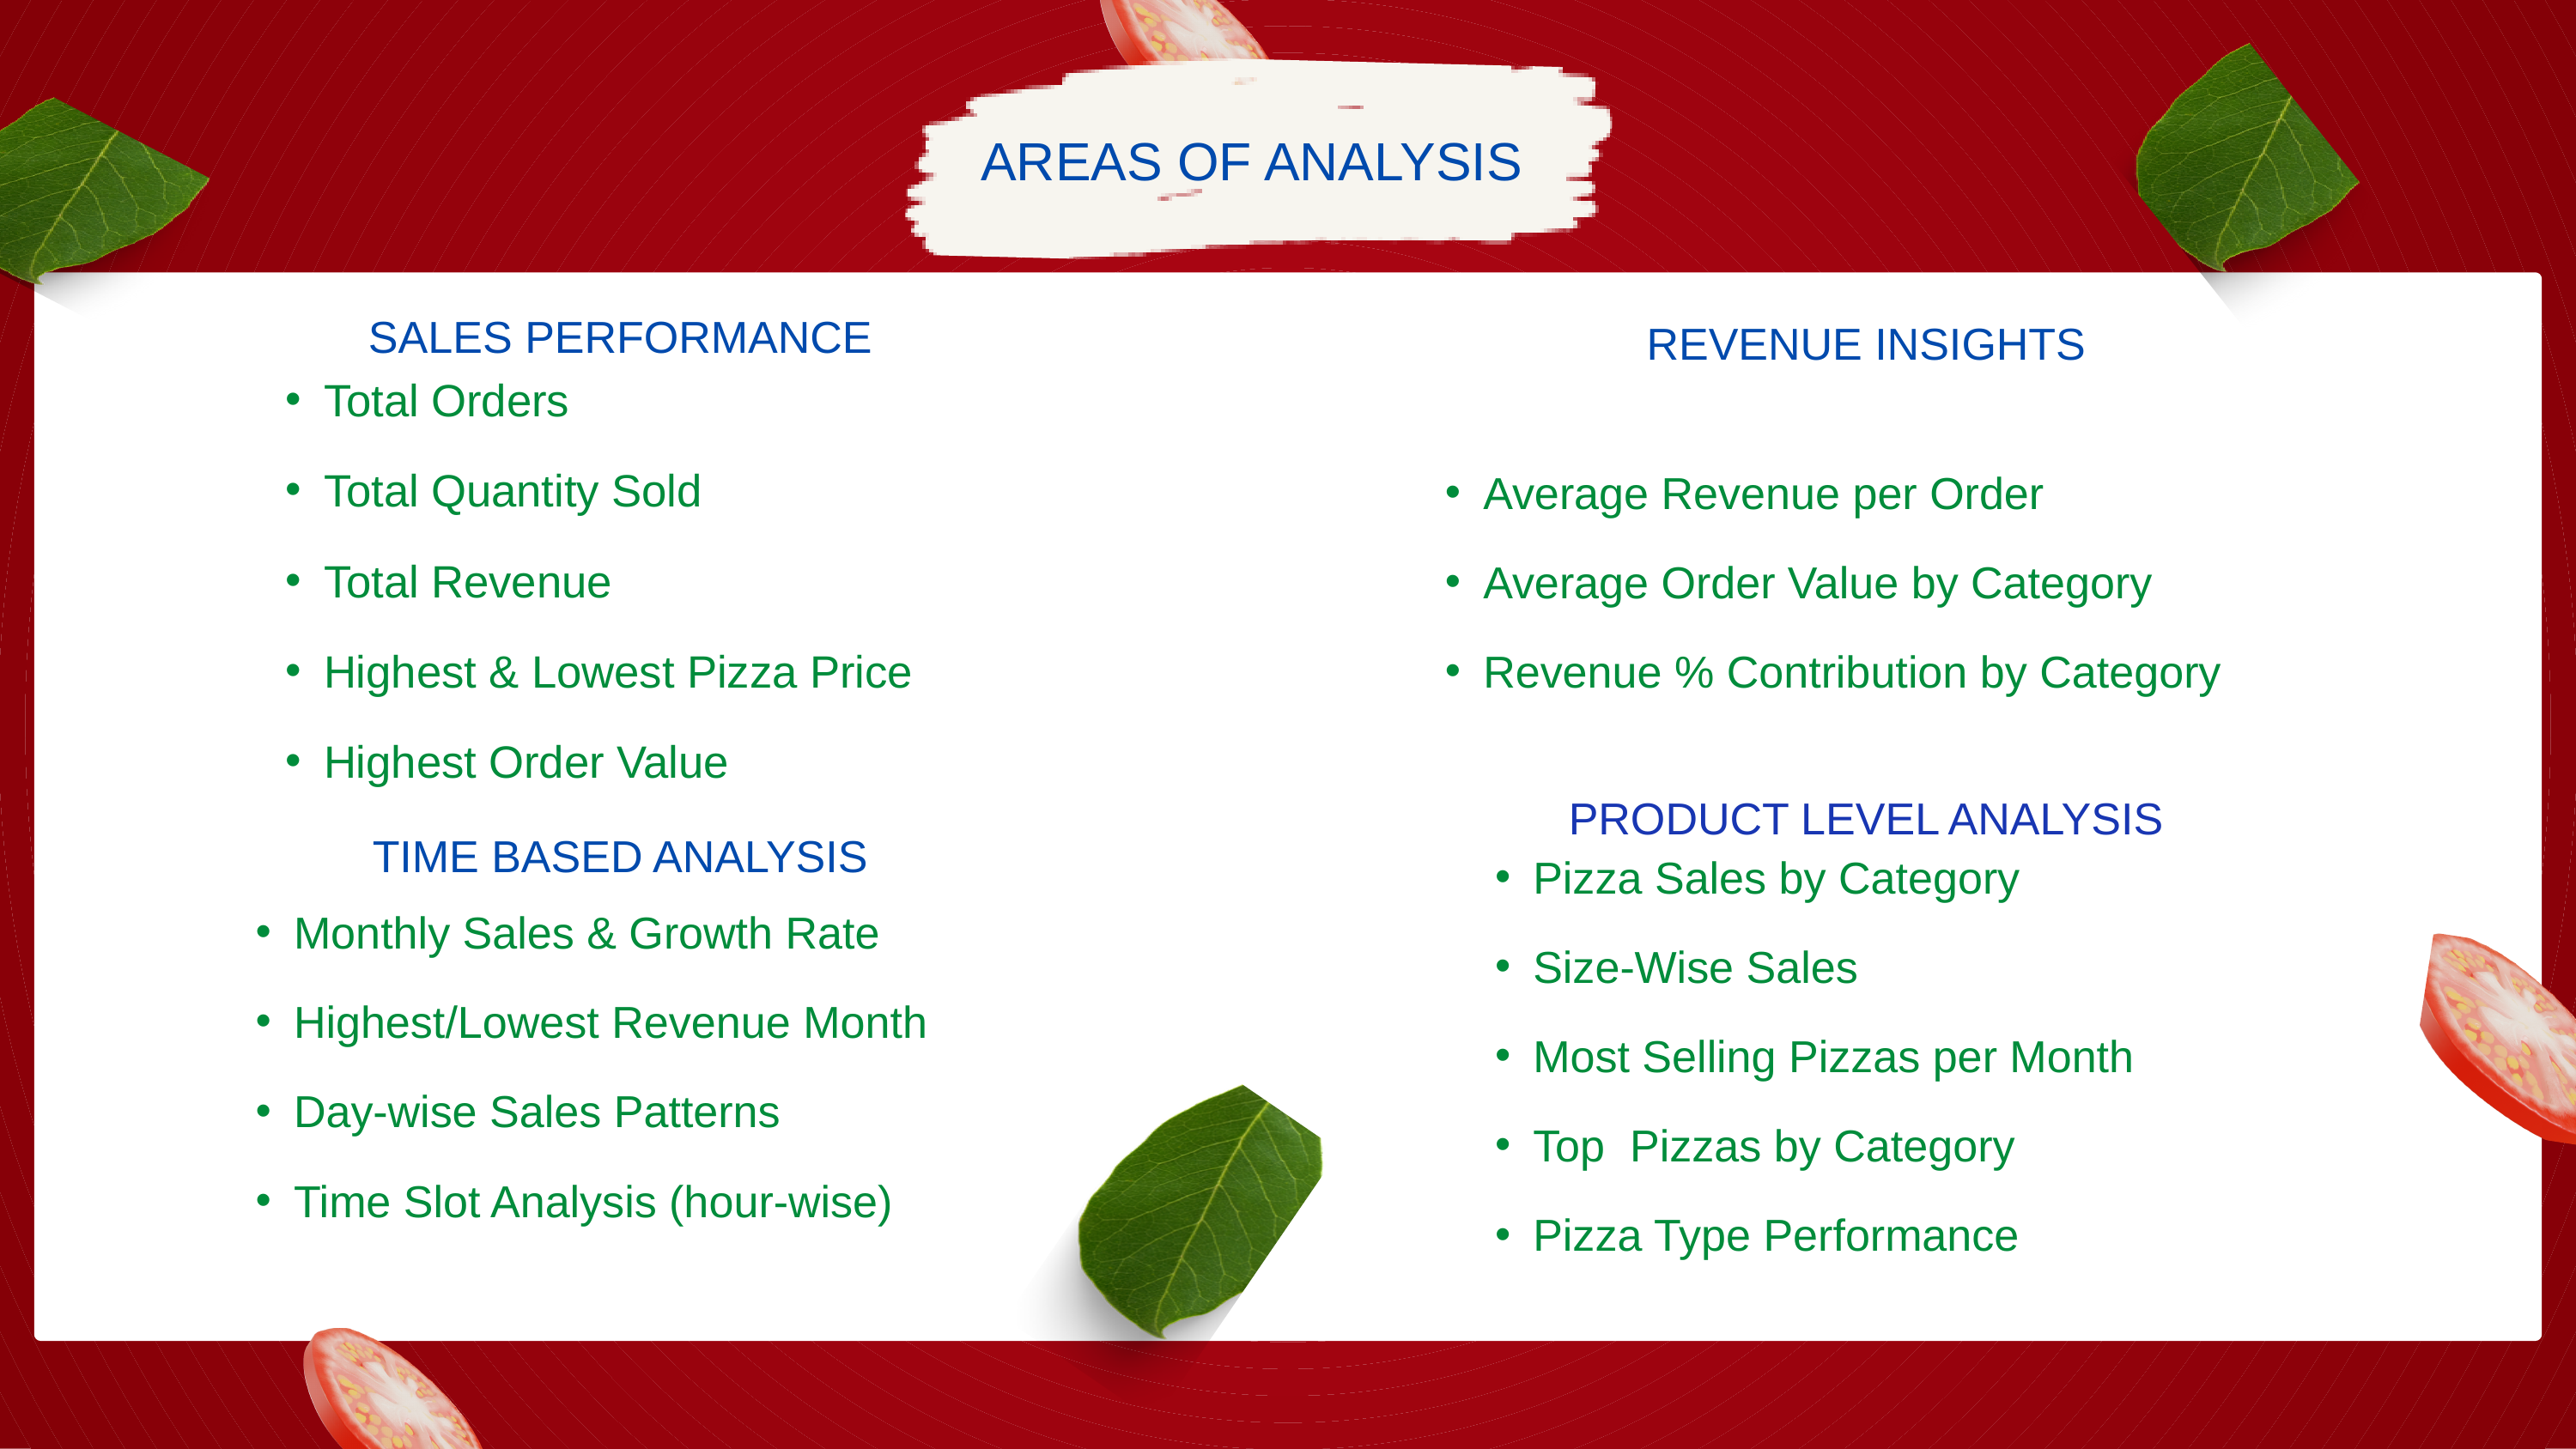

AREAS OF ANALYSIS

SALES PERFORMANCE
REVENUE INSIGHTS
Total Orders
Total Quantity Sold
Total Revenue
Highest & Lowest Pizza Price
Highest Order Value
Average Revenue per Order
Average Order Value by Category
Revenue % Contribution by Category
PRODUCT LEVEL ANALYSIS
Pizza Sales by Category
Size-Wise Sales
Most Selling Pizzas per Month
Top  Pizzas by Category
Pizza Type Performance

TIME BASED ANALYSIS
Monthly Sales & Growth Rate
Highest/Lowest Revenue Month
Day-wise Sales Patterns
Time Slot Analysis (hour-wise)